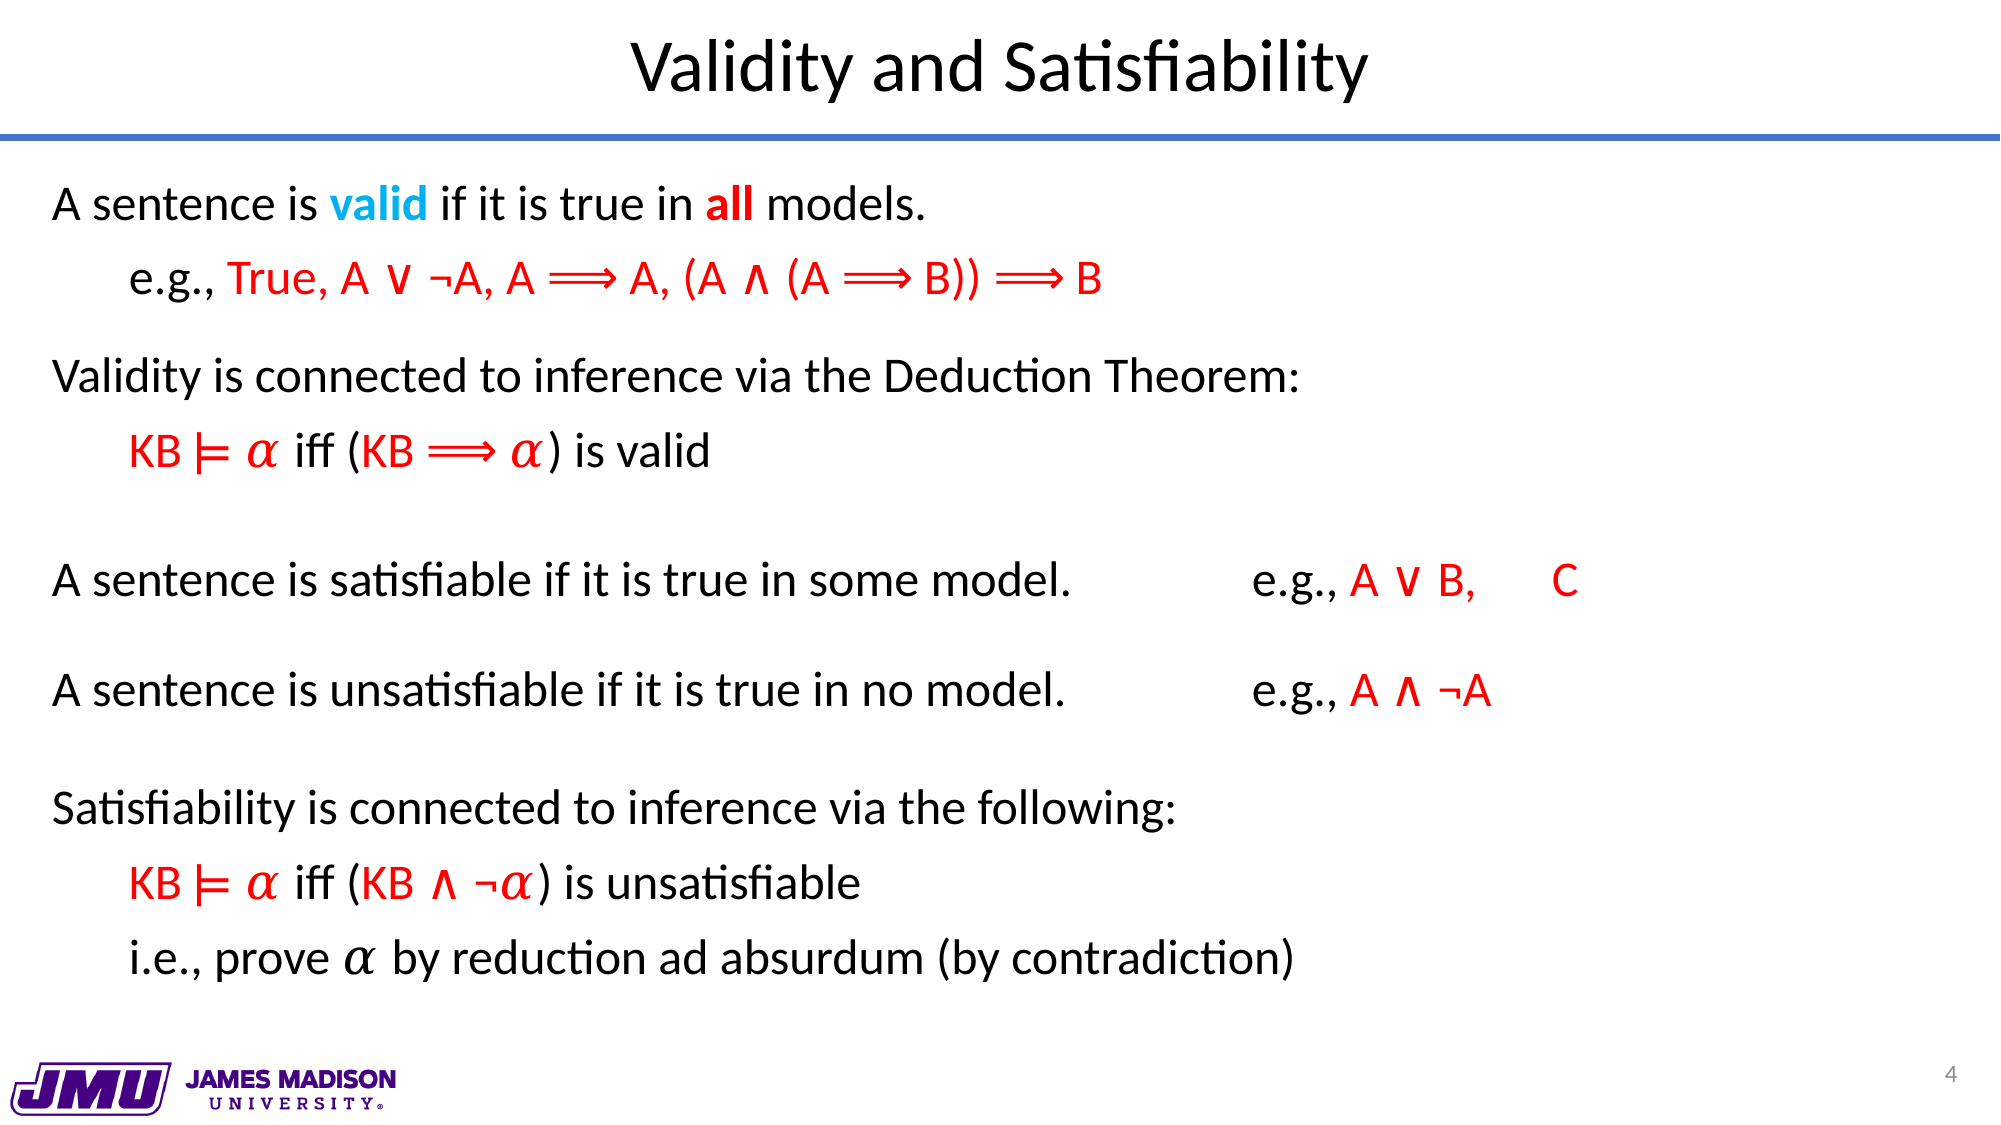

# Validity and Satisfiability
A sentence is valid if it is true in all models.
e.g., True, A ∨ ¬A, A ⟹ A, (A ∧ (A ⟹ B)) ⟹ B
Validity is connected to inference via the Deduction Theorem:
KB ⊨ 𝛼 iff (KB ⟹ 𝛼) is valid
A sentence is satisfiable if it is true in some model.     	e.g., A ∨ B, 	C
A sentence is unsatisfiable if it is true in no model.		e.g., A ∧ ¬A
Satisfiability is connected to inference via the following:
KB ⊨ 𝛼 iff (KB ∧ ¬𝛼) is unsatisfiable
i.e., prove 𝛼 by reduction ad absurdum (by contradiction)
4